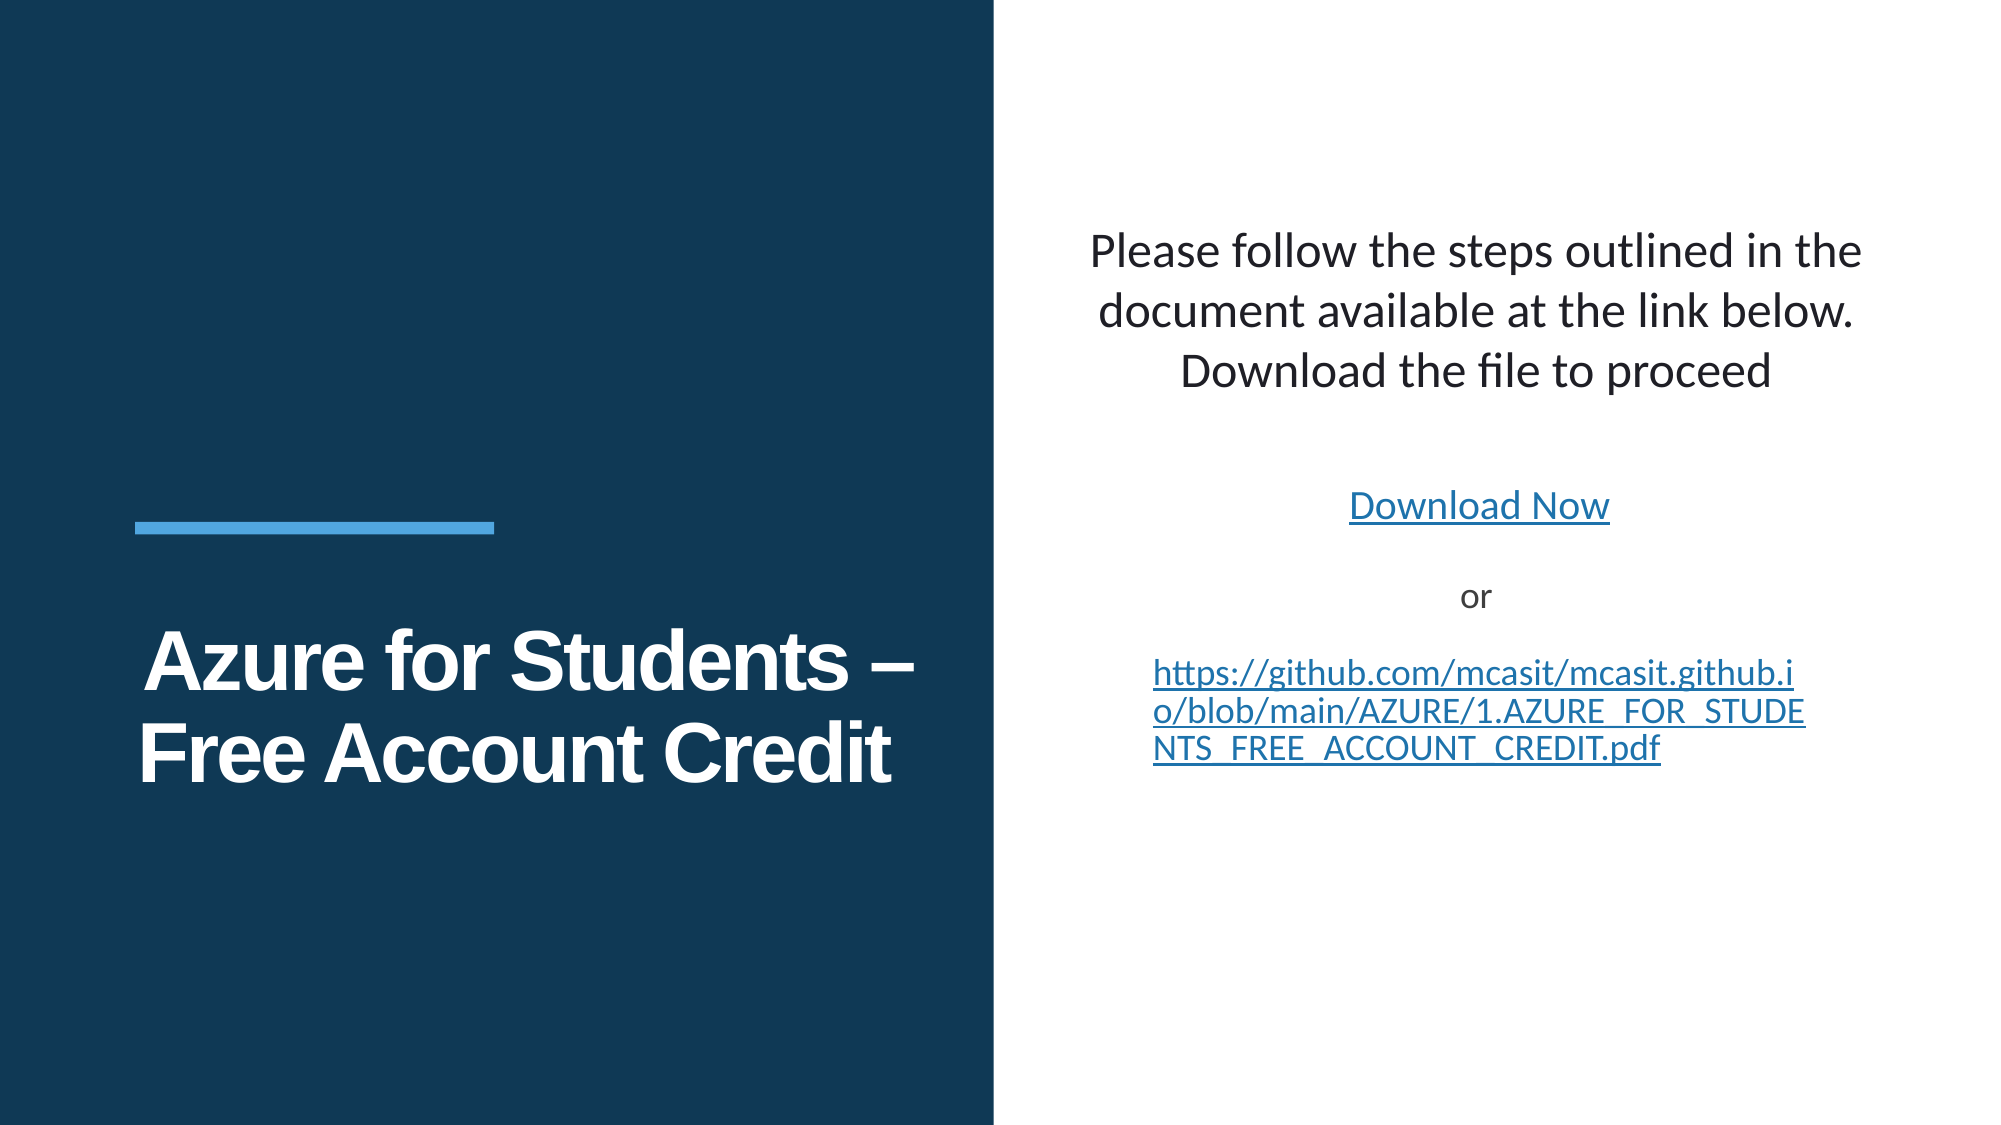

Please follow the steps outlined in the document available at the link below. Download the file to proceed
Download Now
or
# Azure for Students – Free Account Credit
https://github.com/mcasit/mcasit.github.io/blob/main/AZURE/1.AZURE_FOR_STUDENTS_FREE_ACCOUNT_CREDIT.pdf